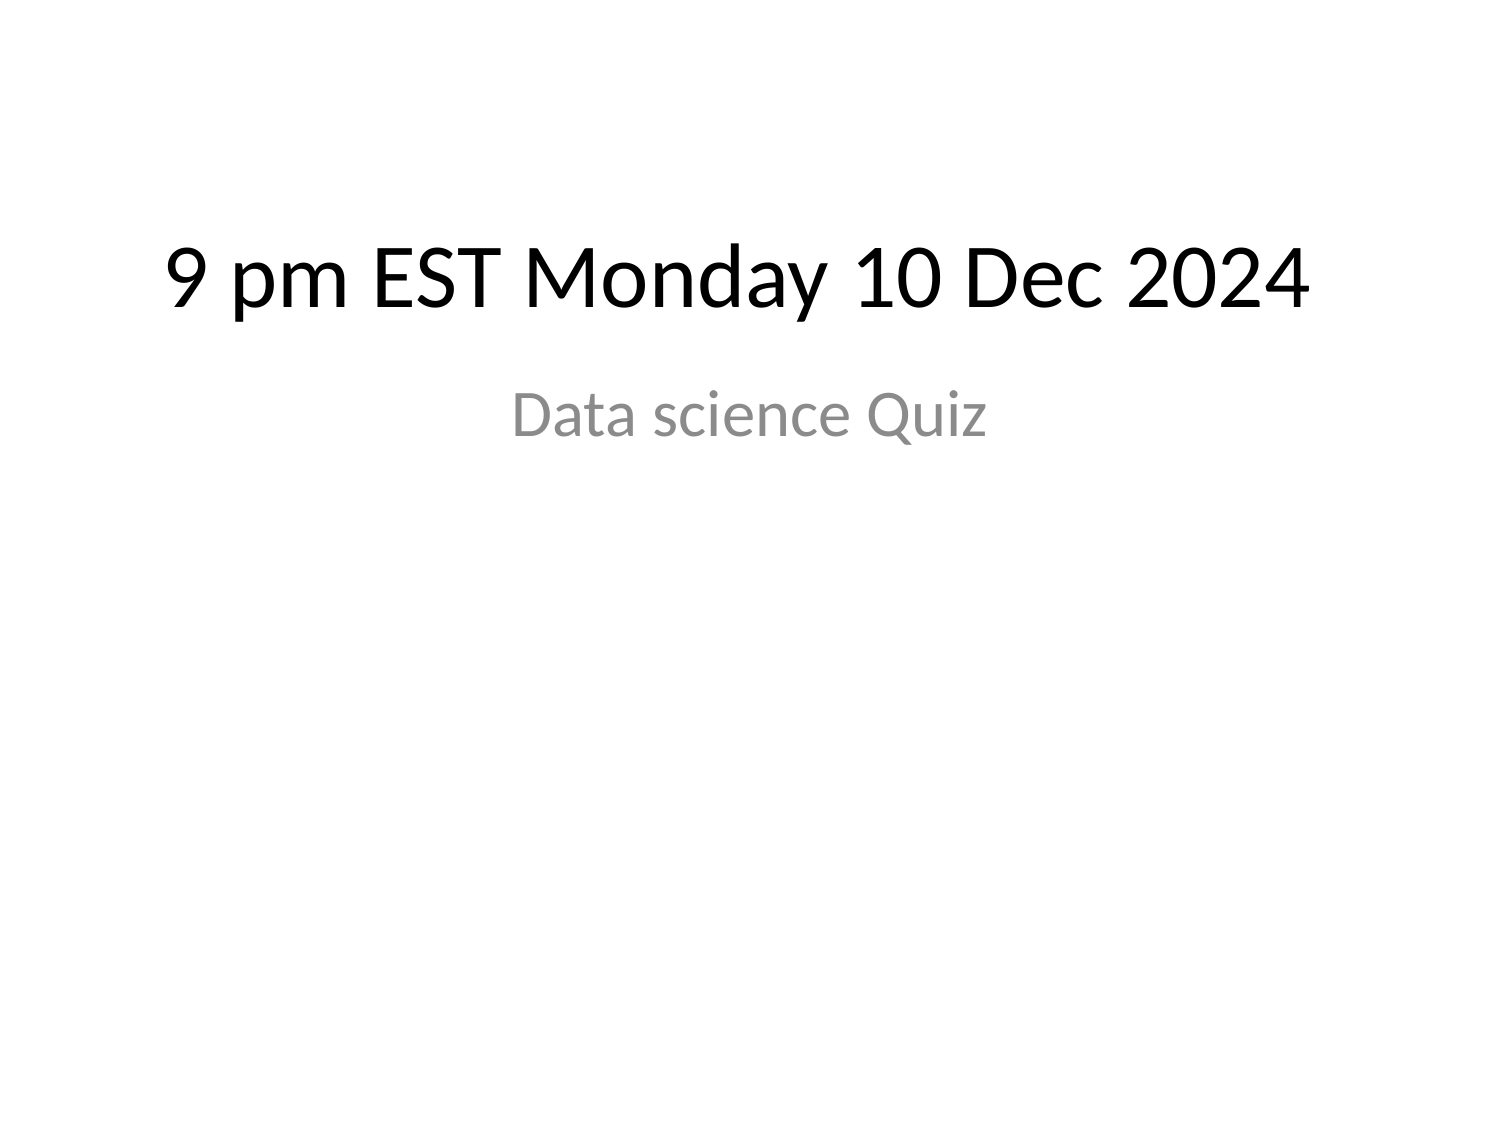

# 9 pm EST Monday 10 Dec 2024
Data science Quiz